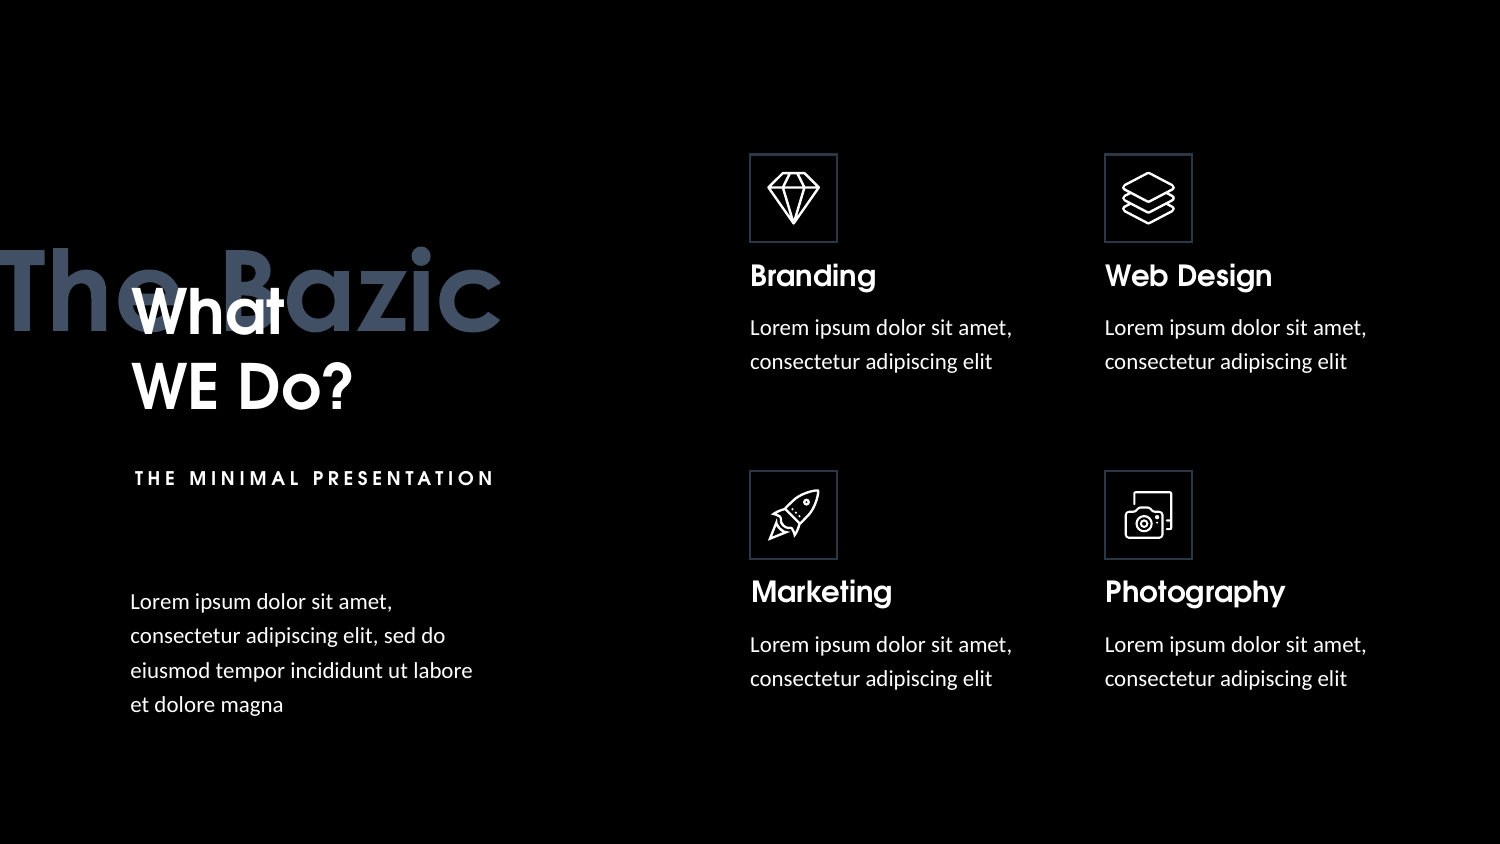

Branding
Web Design
Lorem ipsum dolor sit amet, consectetur adipiscing elit
Lorem ipsum dolor sit amet, consectetur adipiscing elit

Marketing
Photography
Lorem ipsum dolor sit amet, consectetur adipiscing elit
Lorem ipsum dolor sit amet, consectetur adipiscing elit

What
WE Do?
THE MINIMAL PRESENTATION
Lorem ipsum dolor sit amet, consectetur adipiscing elit, sed do eiusmod tempor incididunt ut labore et dolore magna